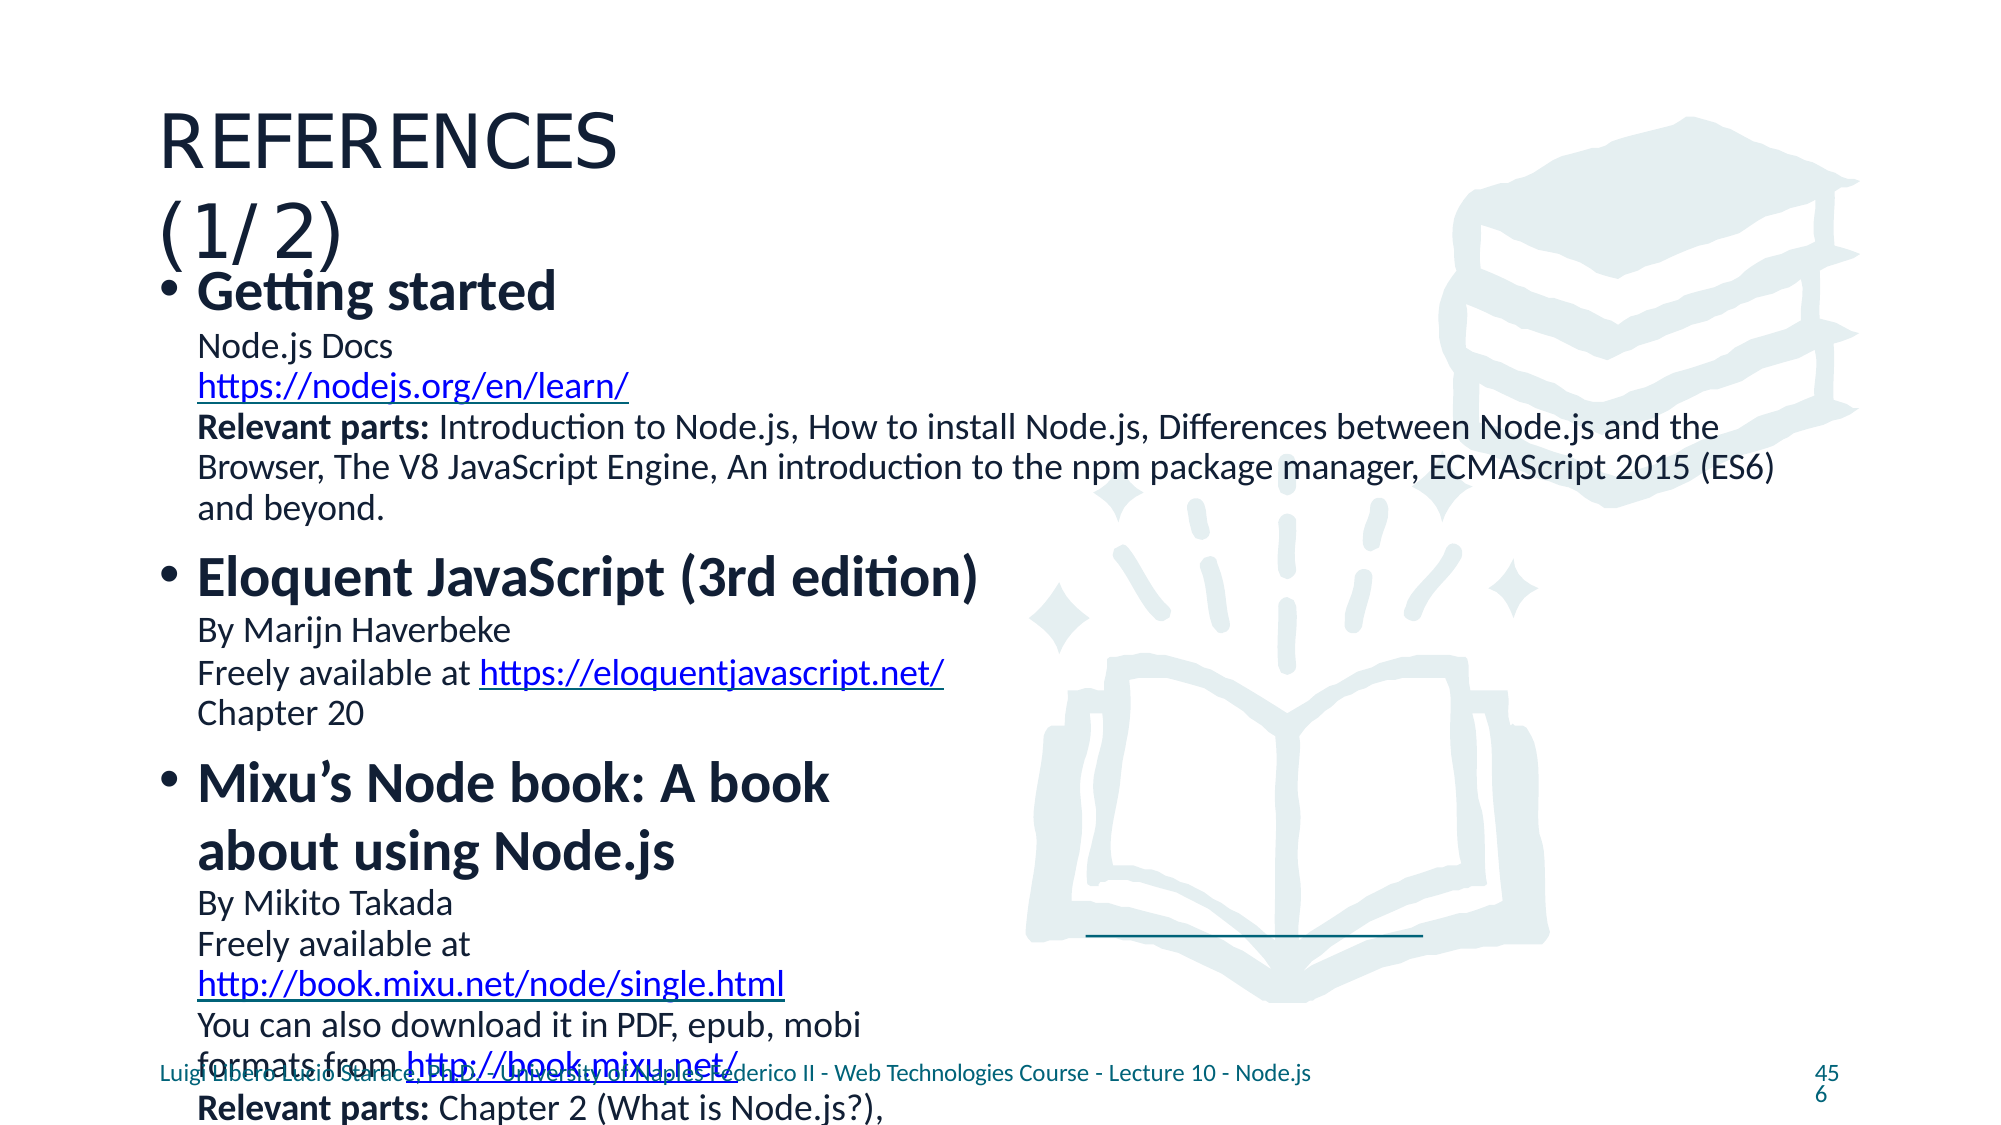

# REFERENCES (1/2)

Getting started
Node.js Docs https://nodejs.org/en/learn/
Relevant parts: Introduction to Node.js, How to install Node.js, Differences between Node.js and the Browser, The V8 JavaScript Engine, An introduction to the npm package manager, ECMAScript 2015 (ES6) and beyond.
Eloquent JavaScript (3rd edition)
By Marijn Haverbeke
Freely available at https://eloquentjavascript.net/ Chapter 20
Mixu’s Node book: A book about using Node.js
By Mikito Takada
Freely available at http://book.mixu.net/node/single.html
You can also download it in PDF, epub, mobi formats from http://book.mixu.net/
Relevant parts: Chapter 2 (What is Node.js?), Chapter 8, Section 8.2 (NPM)

Luigi Libero Lucio Starace, Ph.D. - University of Naples Federico II - Web Technologies Course - Lecture 10 - Node.js
456